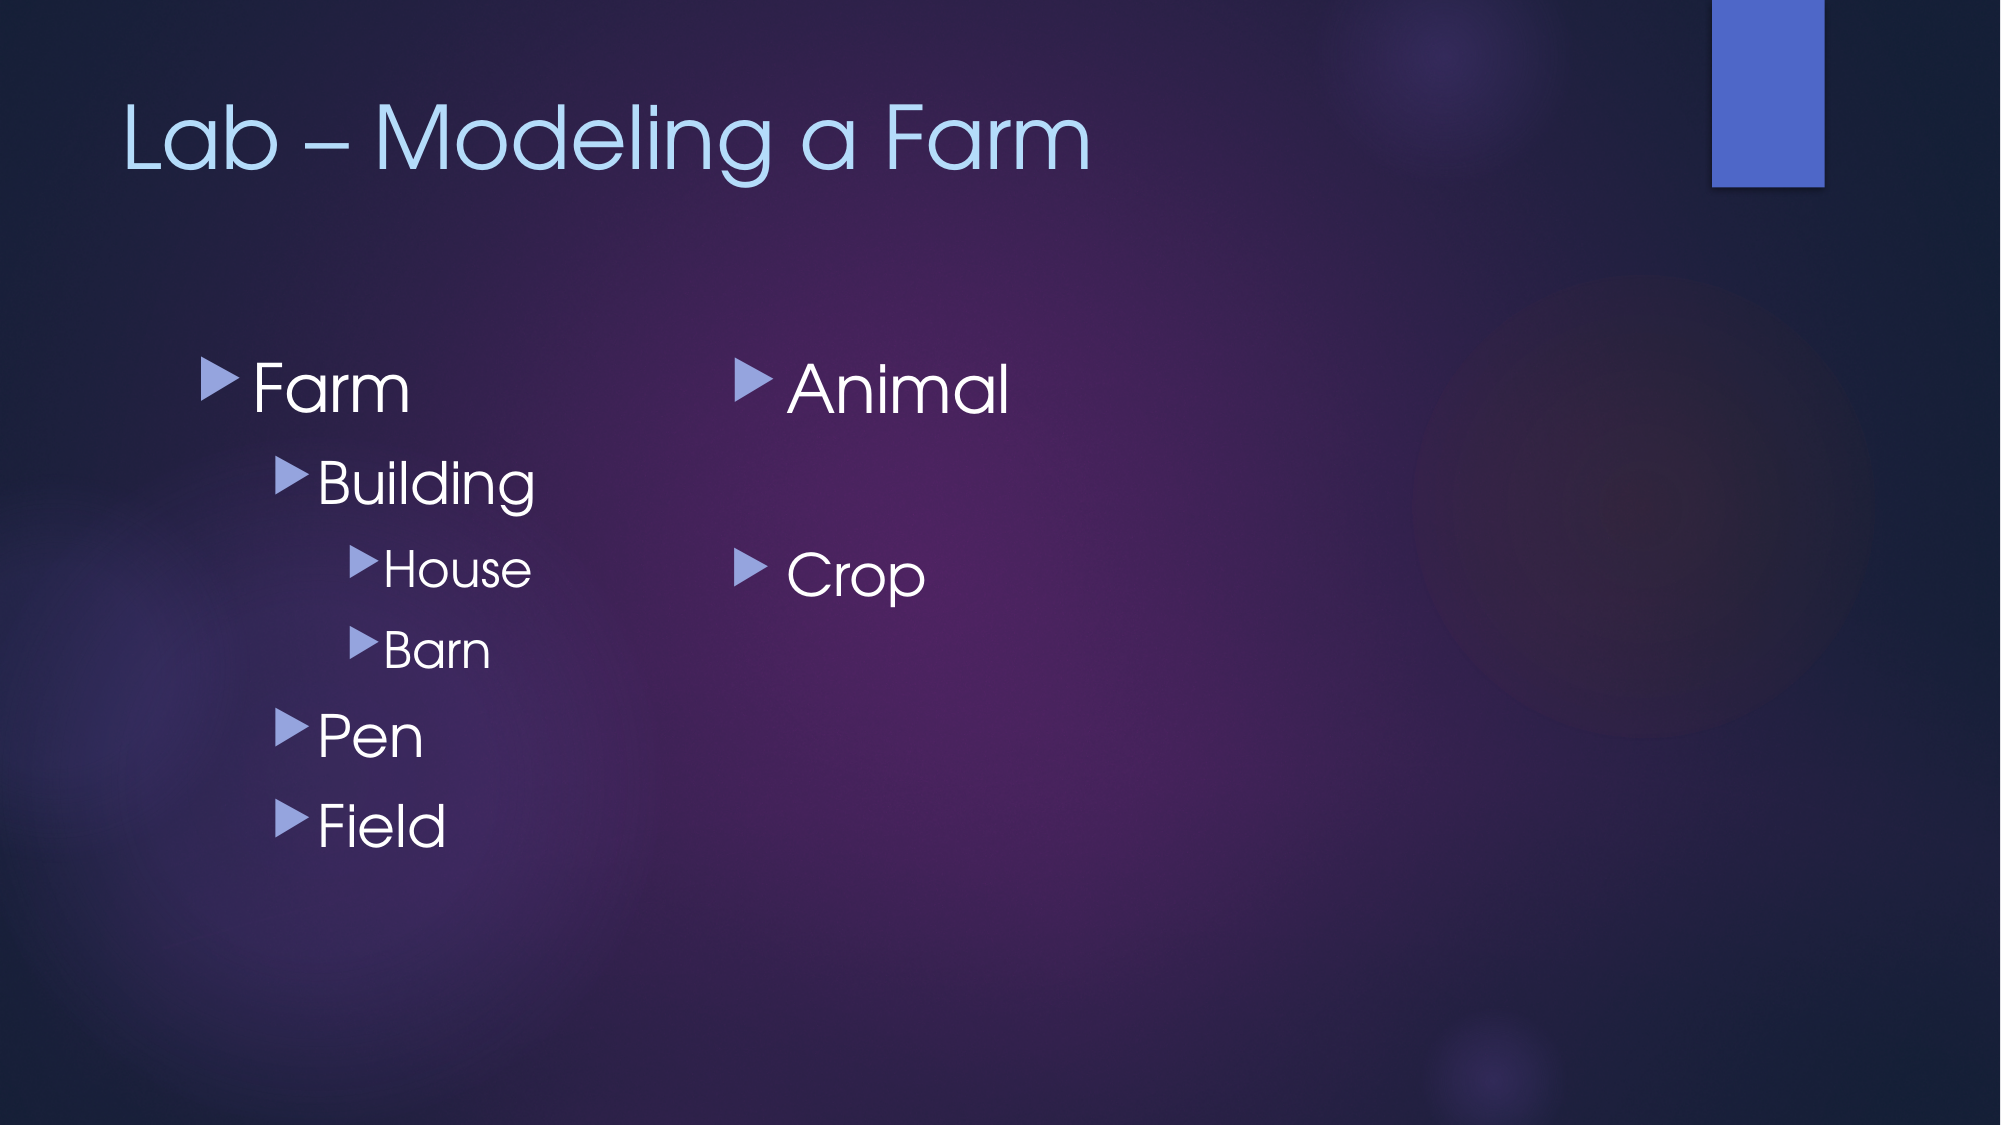

# Lab – Modeling a Farm
Farm
Building
House
Barn
Pen
Field
Animal

Crop